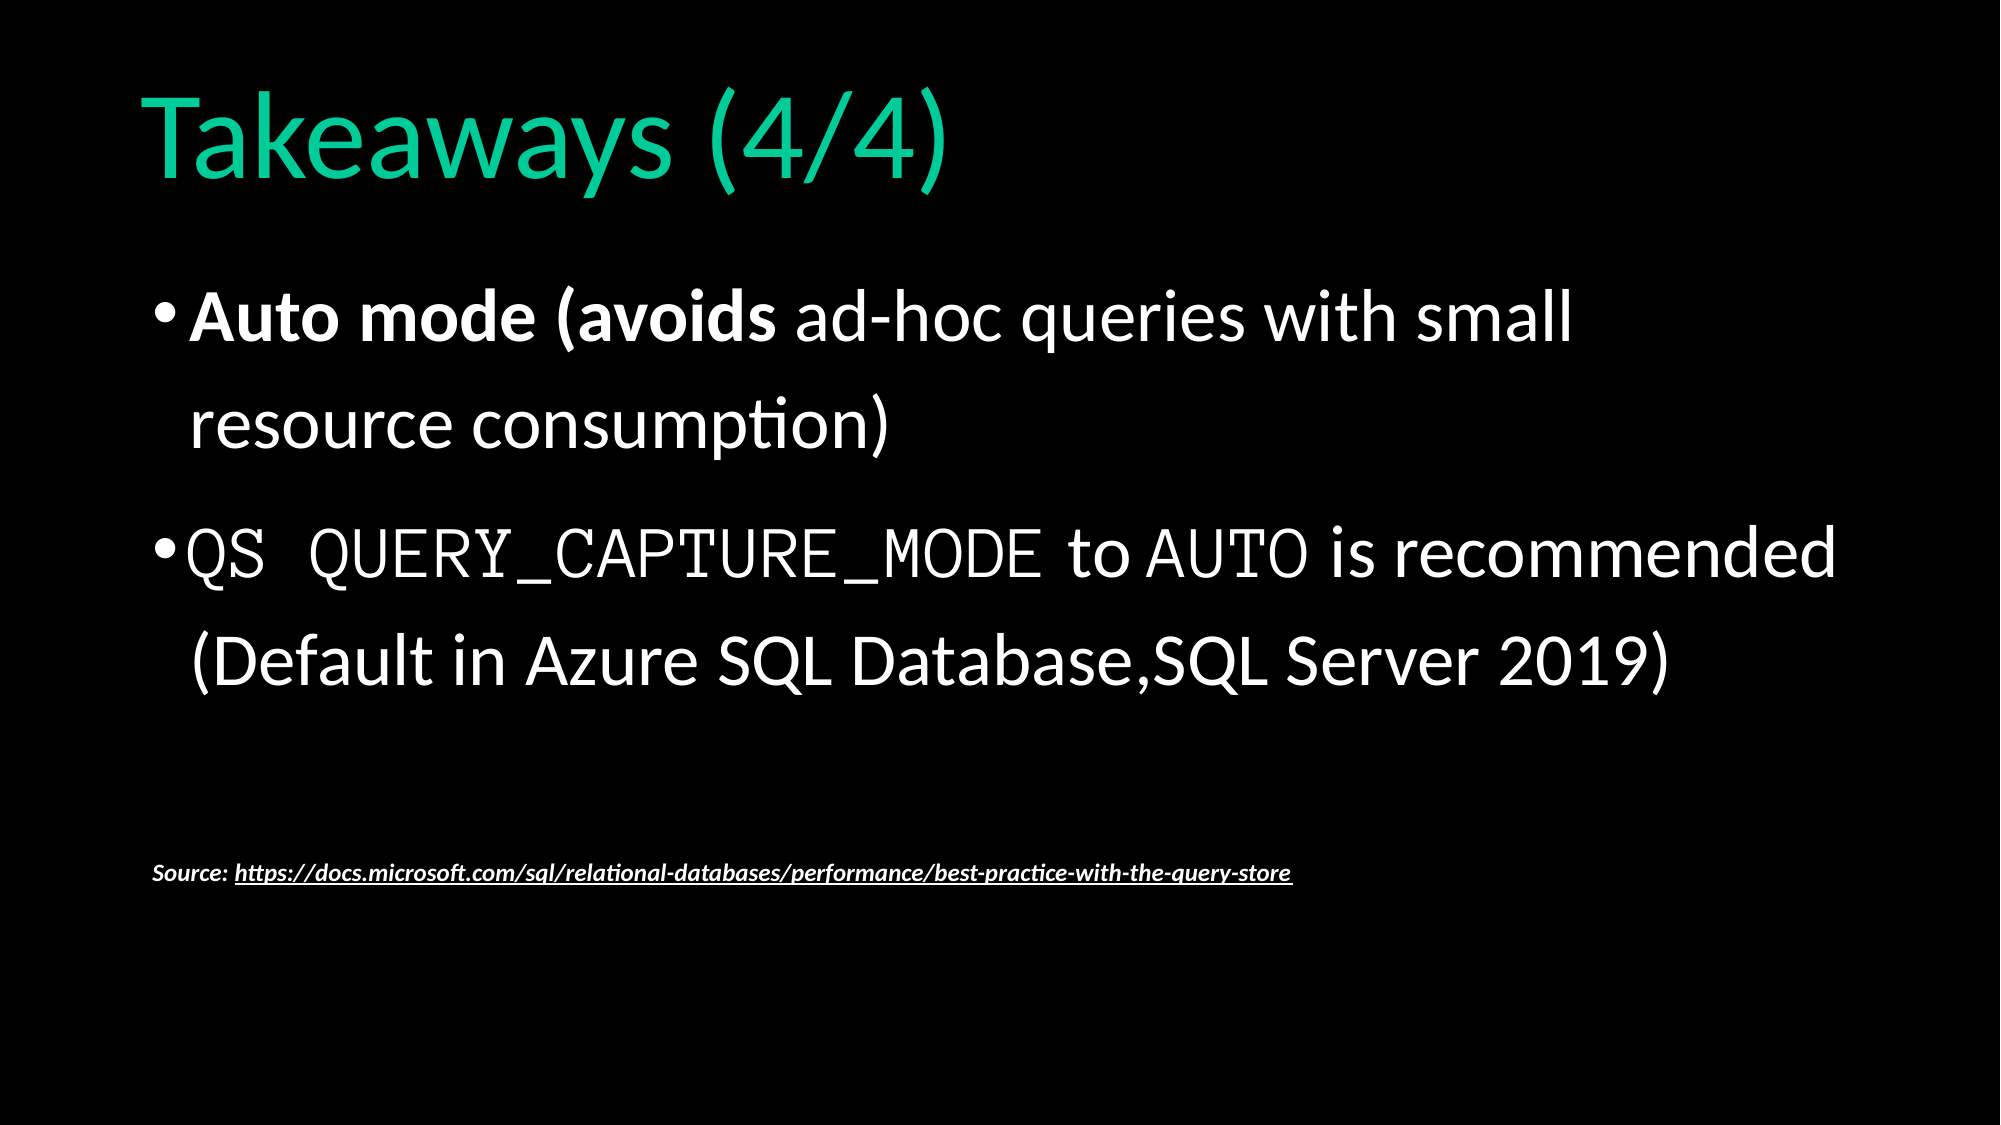

# Takeaways (4/4)
Auto mode (avoids ad-hoc queries with small resource consumption)
QS QUERY_CAPTURE_MODE to AUTO is recommended (Default in Azure SQL Database,SQL Server 2019)

Source: https://docs.microsoft.com/sql/relational-databases/performance/best-practice-with-the-query-store